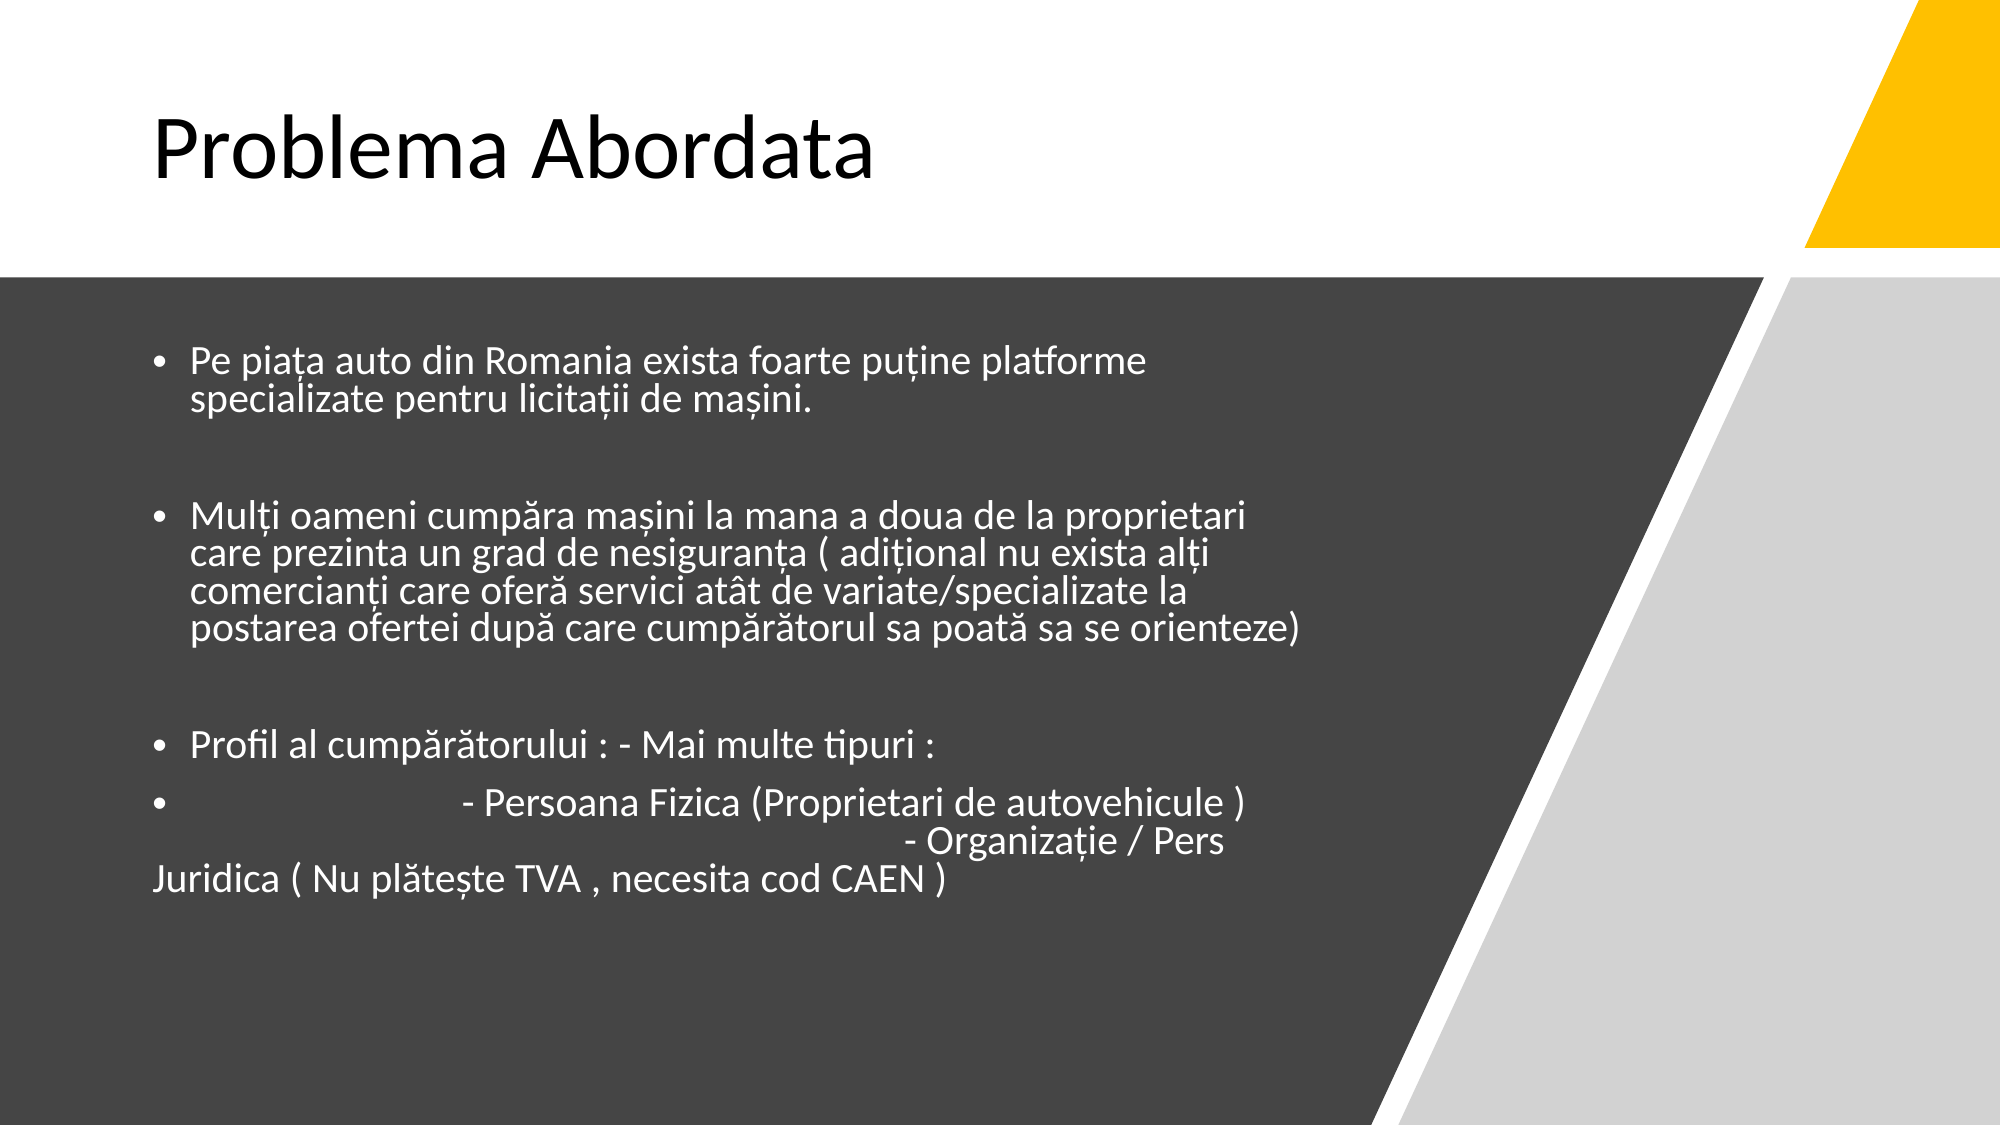

Problema Abordata

Pe piața auto din Romania exista foarte puține platforme specializate pentru licitații de mașini.

Mulți oameni cumpăra mașini la mana a doua de la proprietari care prezinta un grad de nesiguranța ( adițional nu exista alți comercianți care oferă servici atât de variate/specializate la postarea ofertei după care cumpărătorul sa poată sa se orienteze)

Profil al cumpărătorului : - Mai multe tipuri :
		 - Persoana Fizica (Proprietari de autovehicule )				                - Organizație / Pers Juridica ( Nu plătește TVA , necesita cod CAEN )